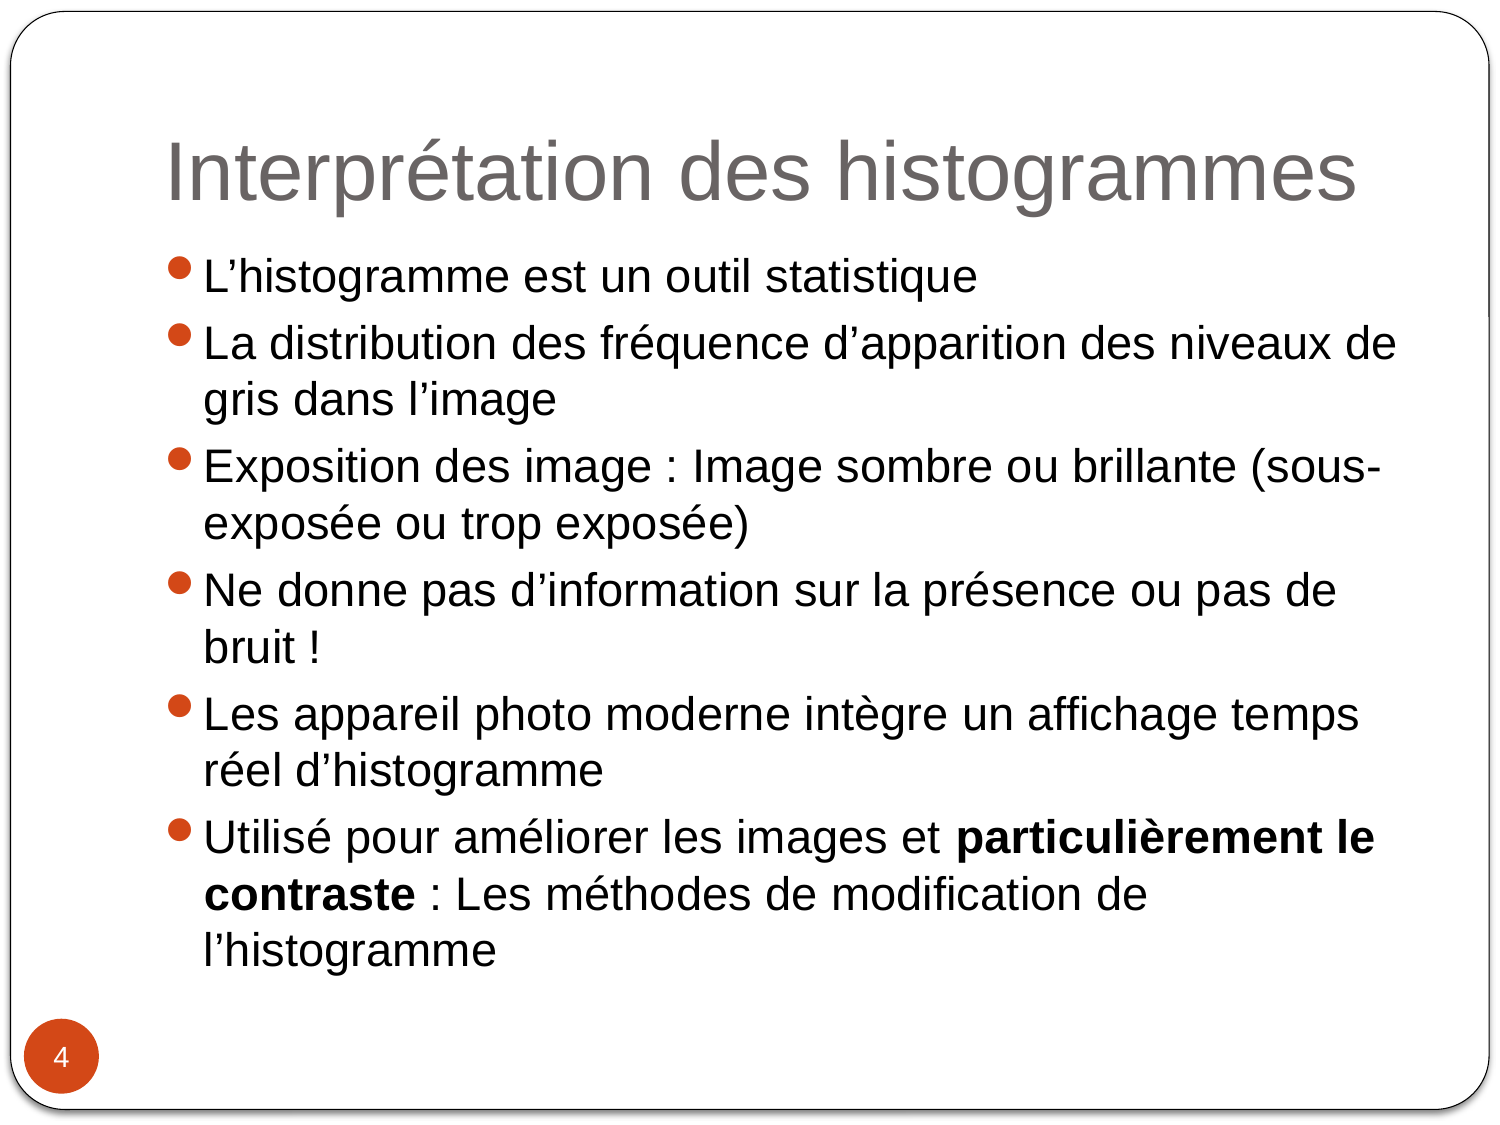

# Interprétation des histogrammes
L’histogramme est un outil statistique
La distribution des fréquence d’apparition des niveaux de gris dans l’image
Exposition des image : Image sombre ou brillante (sous-exposée ou trop exposée)
Ne donne pas d’information sur la présence ou pas de bruit !
Les appareil photo moderne intègre un affichage temps réel d’histogramme
Utilisé pour améliorer les images et particulièrement le contraste : Les méthodes de modification de l’histogramme

4